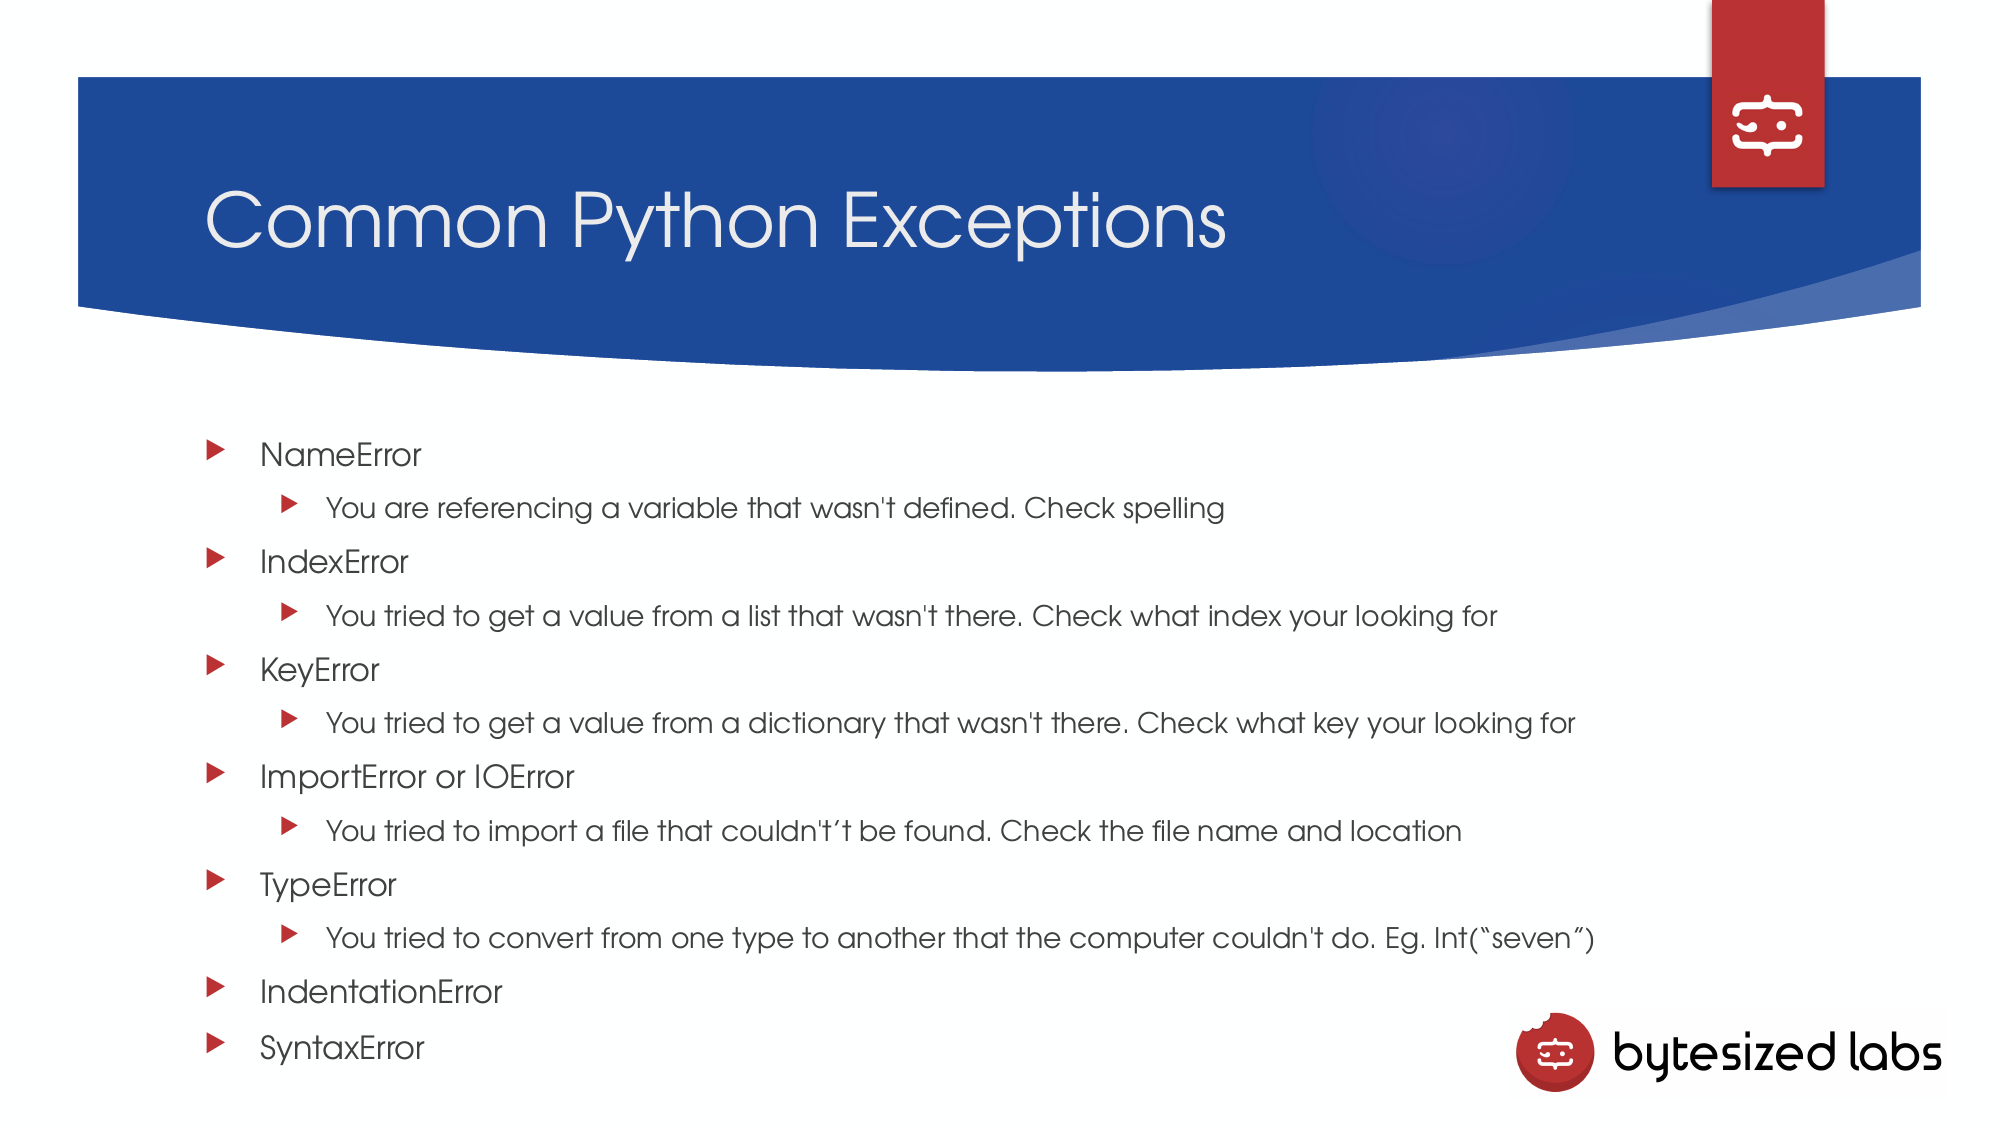

# Common Python Exceptions
NameError
You are referencing a variable that wasn't defined. Check spelling
IndexError
You tried to get a value from a list that wasn't there. Check what index your looking for
KeyError
You tried to get a value from a dictionary that wasn't there. Check what key your looking for
ImportError or IOError
You tried to import a file that couldn't’t be found. Check the file name and location
TypeError
You tried to convert from one type to another that the computer couldn't do. Eg. Int(“seven”)
IndentationError
SyntaxError